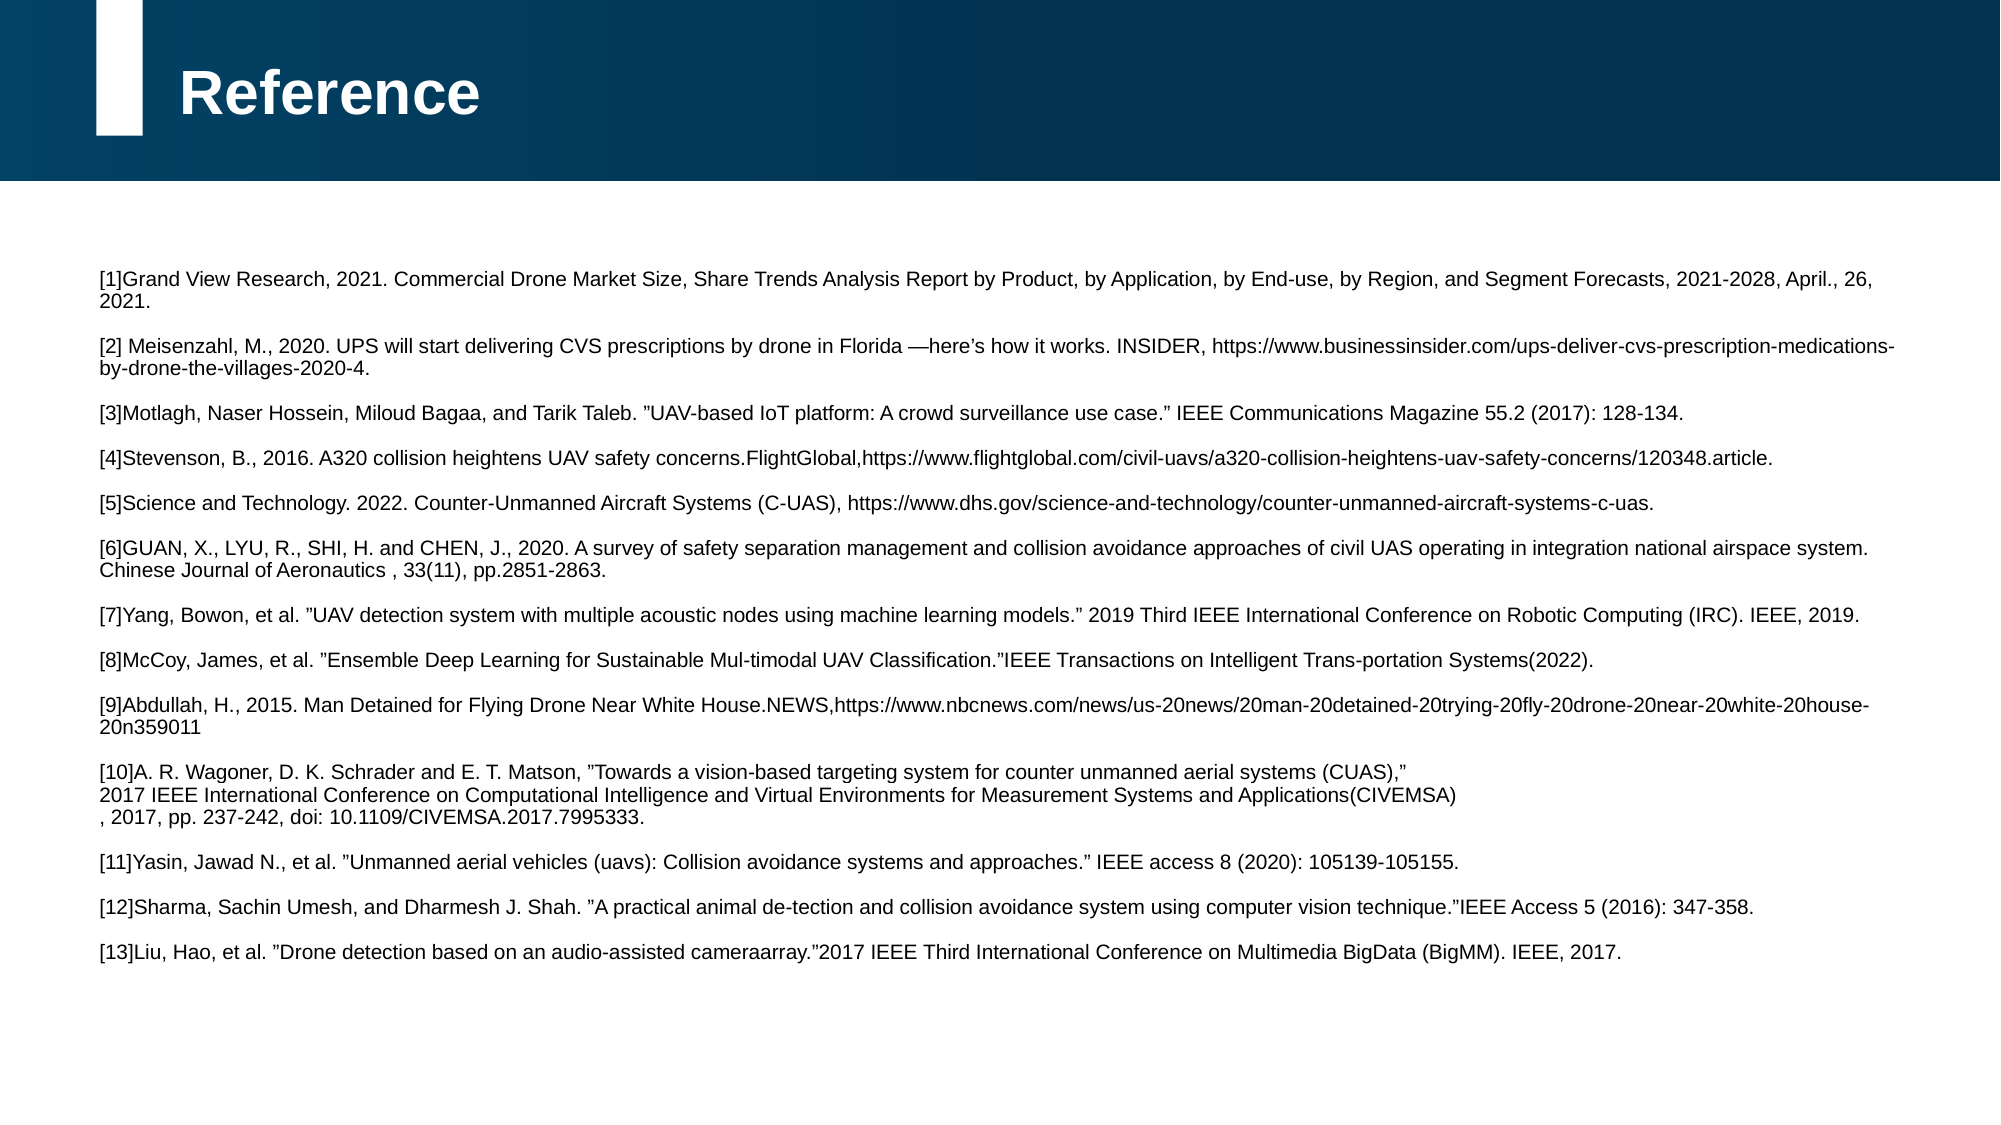

Reference
[1]Grand View Research, 2021. Commercial Drone Market Size, Share Trends Analysis Report by Product, by Application, by End-use, by Region, and Segment Forecasts, 2021-2028, April., 26, 2021.

[2] Meisenzahl, M., 2020. UPS will start delivering CVS prescriptions by drone in Florida —here’s how it works. INSIDER, https://www.businessinsider.com/ups-deliver-cvs-prescription-medications-by-drone-the-villages-2020-4.

[3]Motlagh, Naser Hossein, Miloud Bagaa, and Tarik Taleb. ”UAV-based IoT platform: A crowd surveillance use case.” IEEE Communications Magazine 55.2 (2017): 128-134.

[4]Stevenson, B., 2016. A320 collision heightens UAV safety concerns.FlightGlobal,https://www.flightglobal.com/civil-uavs/a320-collision-heightens-uav-safety-concerns/120348.article.

[5]Science and Technology. 2022. Counter-Unmanned Aircraft Systems (C-UAS), https://www.dhs.gov/science-and-technology/counter-unmanned-aircraft-systems-c-uas.

[6]GUAN, X., LYU, R., SHI, H. and CHEN, J., 2020. A survey of safety separation management and collision avoidance approaches of civil UAS operating in integration national airspace system.
Chinese Journal of Aeronautics , 33(11), pp.2851-2863.

[7]Yang, Bowon, et al. ”UAV detection system with multiple acoustic nodes using machine learning models.” 2019 Third IEEE International Conference on Robotic Computing (IRC). IEEE, 2019.

[8]McCoy, James, et al. ”Ensemble Deep Learning for Sustainable Mul-timodal UAV Classification.”IEEE Transactions on Intelligent Trans-portation Systems(2022).

[9]Abdullah, H., 2015. Man Detained for Flying Drone Near White House.NEWS,https://www.nbcnews.com/news/us-20news/20man-20detained-20trying-20fly-20drone-20near-20white-20house-20n359011

[10]A. R. Wagoner, D. K. Schrader and E. T. Matson, ”Towards a vision-based targeting system for counter unmanned aerial systems (CUAS),”
2017 IEEE International Conference on Computational Intelligence and Virtual Environments for Measurement Systems and Applications(CIVEMSA)
, 2017, pp. 237-242, doi: 10.1109/CIVEMSA.2017.7995333.

[11]Yasin, Jawad N., et al. ”Unmanned aerial vehicles (uavs): Collision avoidance systems and approaches.” IEEE access 8 (2020): 105139-105155.

[12]Sharma, Sachin Umesh, and Dharmesh J. Shah. ”A practical animal de-tection and collision avoidance system using computer vision technique.”IEEE Access 5 (2016): 347-358.

[13]Liu, Hao, et al. ”Drone detection based on an audio-assisted cameraarray.”2017 IEEE Third International Conference on Multimedia BigData (BigMM). IEEE, 2017.